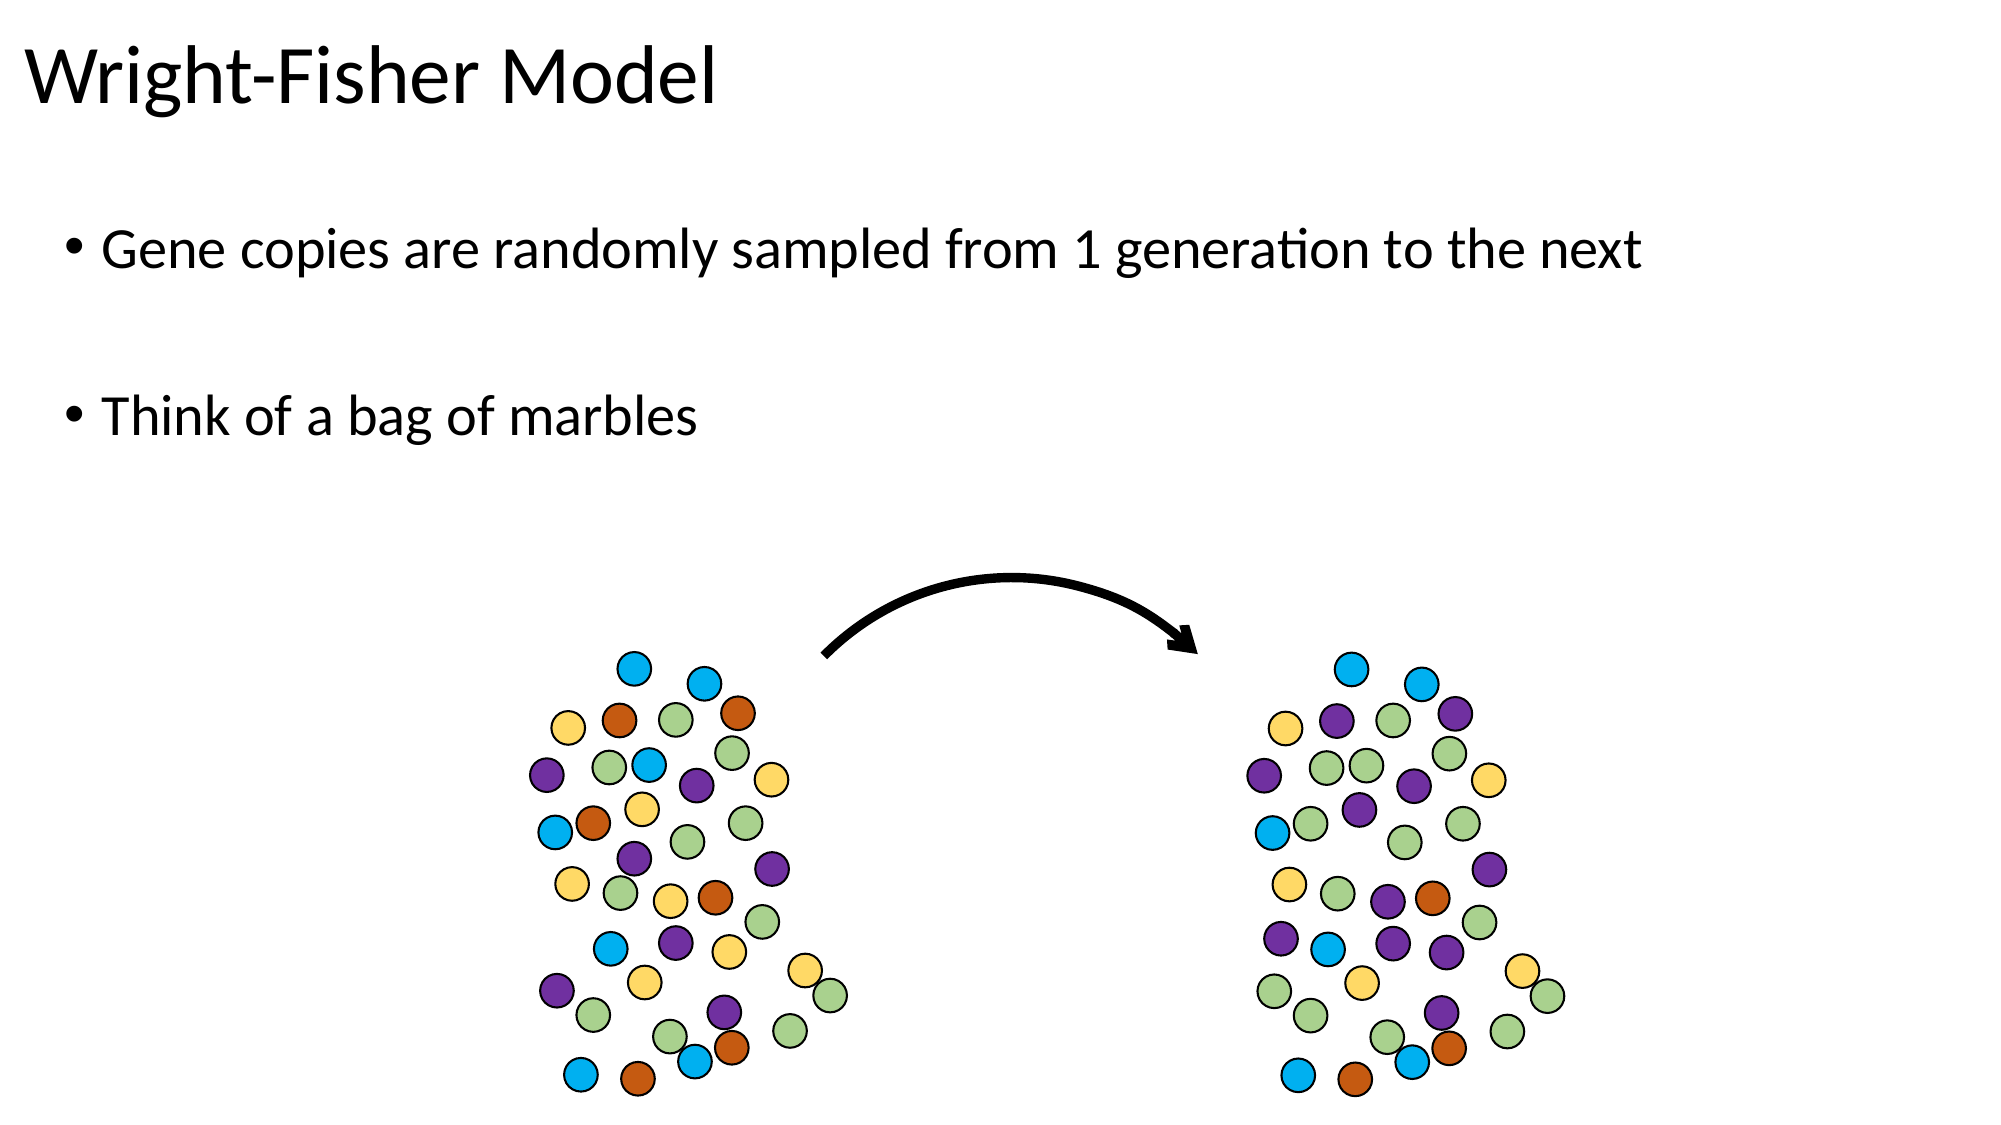

# Wright-Fisher Model
Gene copies are randomly sampled from 1 generation to the next

Think of a bag of marbles